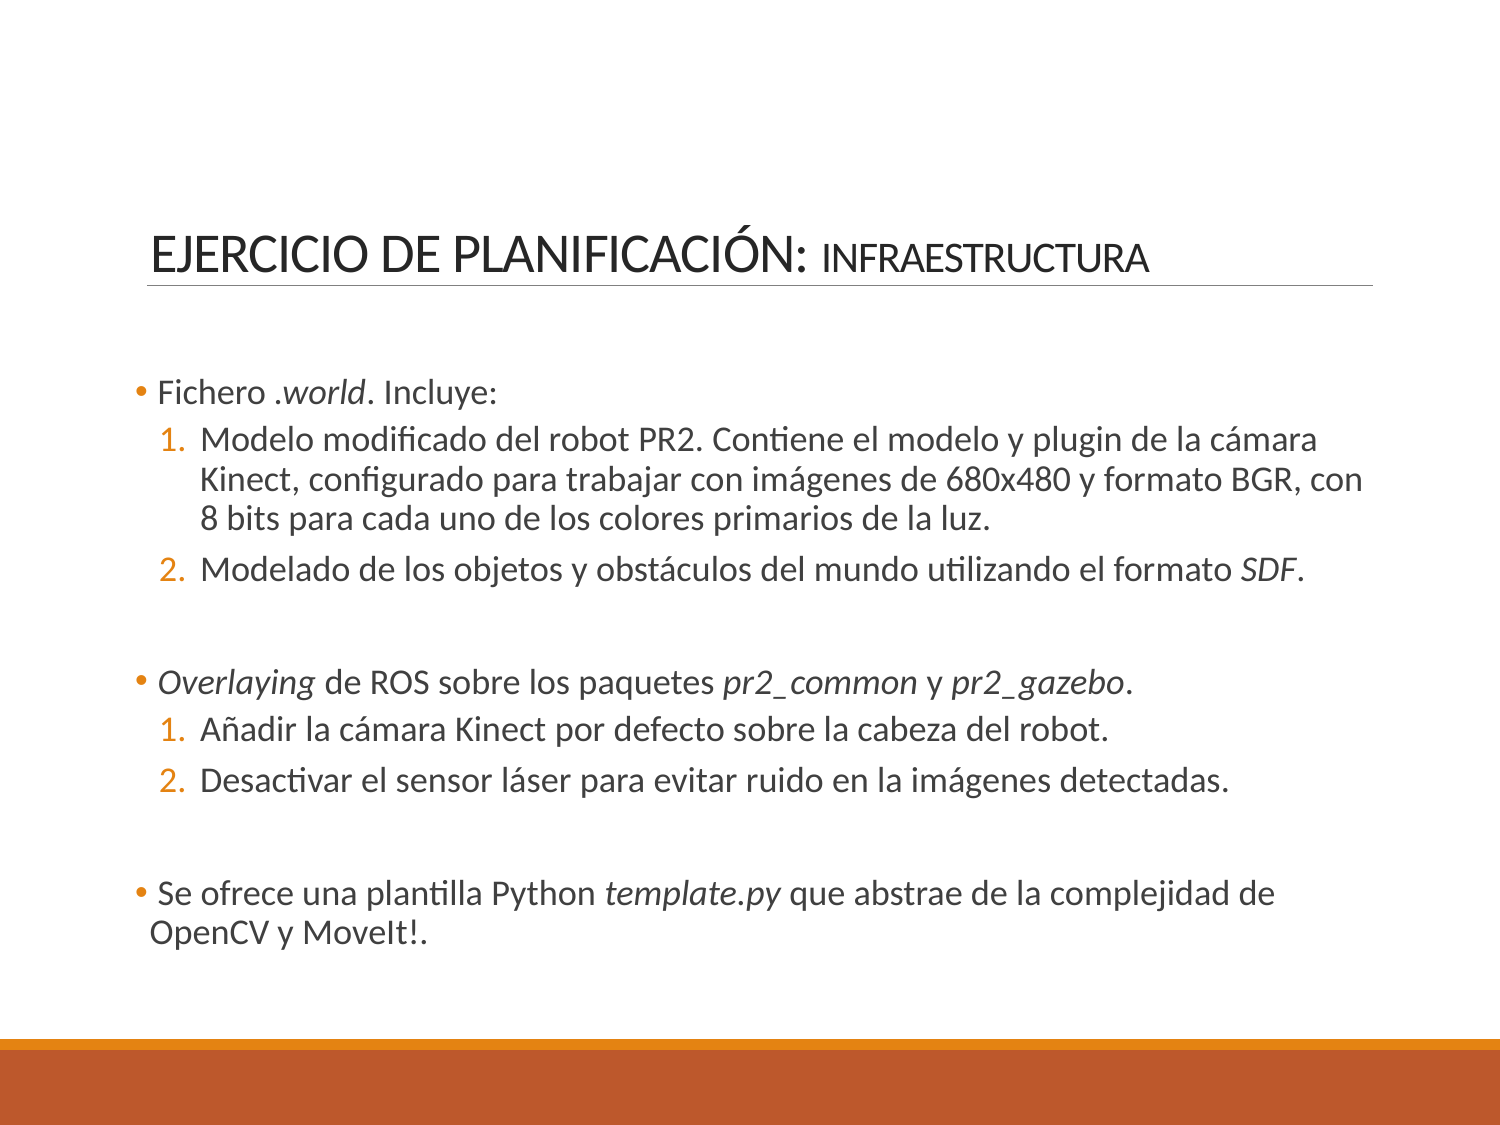

# EJERCICIO DE PLANIFICACIÓN: INFRAESTRUCTURA
 Fichero .world. Incluye:
Modelo modificado del robot PR2. Contiene el modelo y plugin de la cámara Kinect, configurado para trabajar con imágenes de 680x480 y formato BGR, con 8 bits para cada uno de los colores primarios de la luz.
Modelado de los objetos y obstáculos del mundo utilizando el formato SDF.

 Overlaying de ROS sobre los paquetes pr2_common y pr2_gazebo.
Añadir la cámara Kinect por defecto sobre la cabeza del robot.
Desactivar el sensor láser para evitar ruido en la imágenes detectadas.

 Se ofrece una plantilla Python template.py que abstrae de la complejidad de OpenCV y MoveIt!.